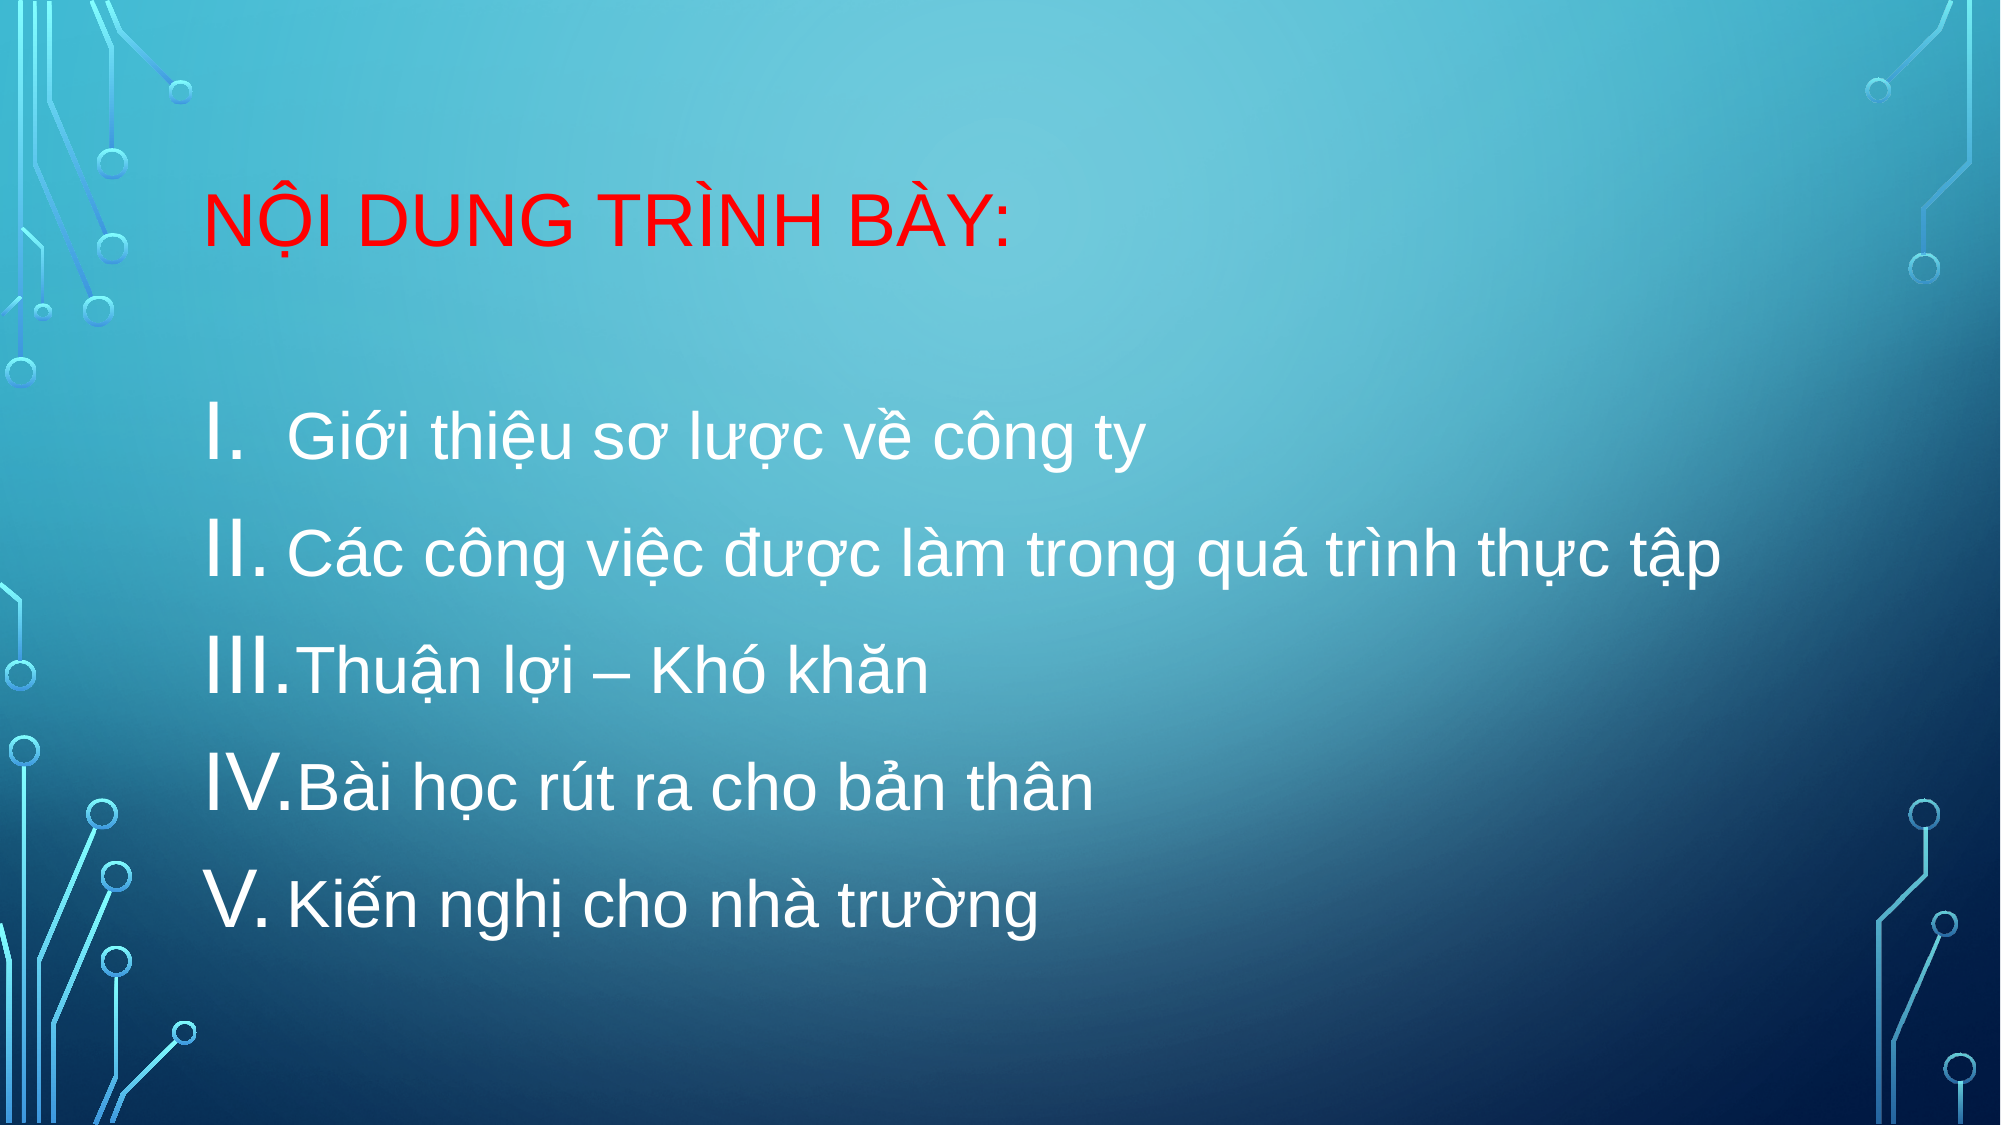

# Nội dung trình bày:
Giới thiệu sơ lược về công ty
Các công việc được làm trong quá trình thực tập
Thuận lợi – Khó khăn
Bài học rút ra cho bản thân
Kiến nghị cho nhà trường